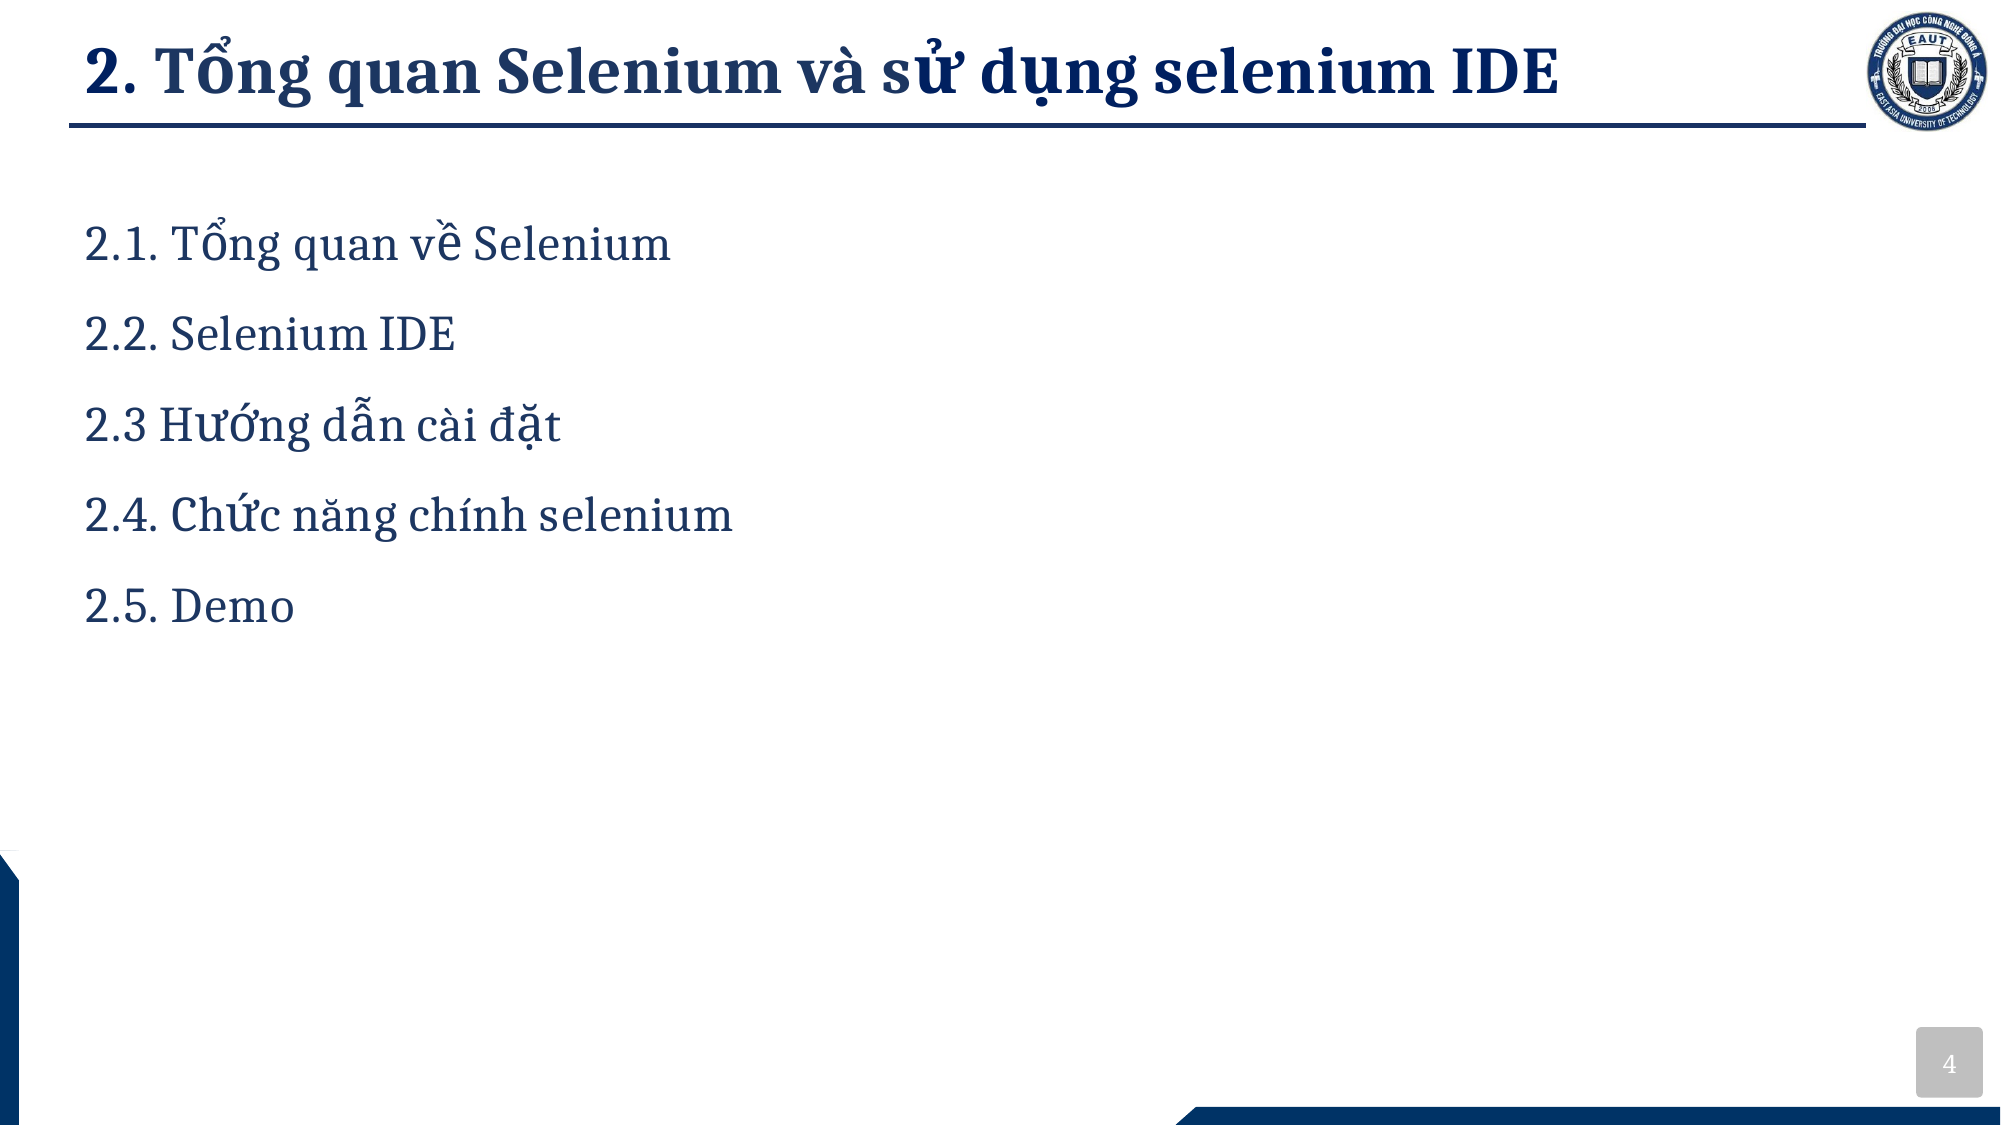

# 2. Tổng quan Selenium và sử dụng selenium IDE
2.1. Tổng quan về Selenium
2.2. Selenium IDE
2.3 Hướng dẫn cài đặt
2.4. Chức năng chính selenium
2.5. Demo